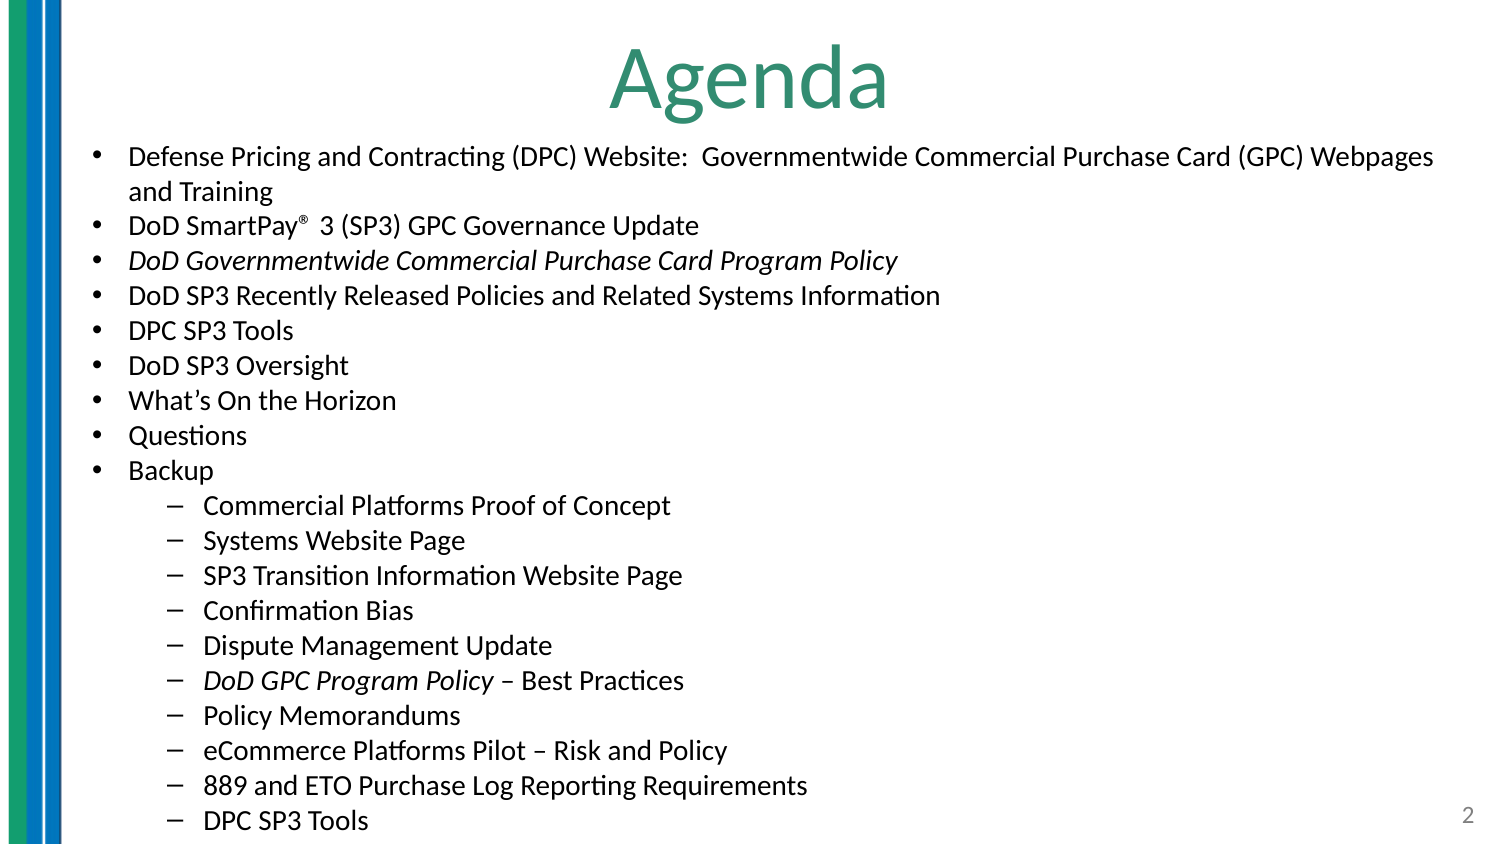

# Agenda
Defense Pricing and Contracting (DPC) Website:  Governmentwide Commercial Purchase Card (GPC) Webpages and Training
DoD SmartPay® 3 (SP3) GPC Governance Update
DoD Governmentwide Commercial Purchase Card Program Policy
DoD SP3 Recently Released Policies and Related Systems Information
DPC SP3 Tools
DoD SP3 Oversight
What’s On the Horizon
Questions
Backup
Commercial Platforms Proof of Concept
Systems Website Page
SP3 Transition Information Website Page
Confirmation Bias
Dispute Management Update
DoD GPC Program Policy – Best Practices
Policy Memorandums
eCommerce Platforms Pilot – Risk and Policy
889 and ETO Purchase Log Reporting Requirements
DPC SP3 Tools